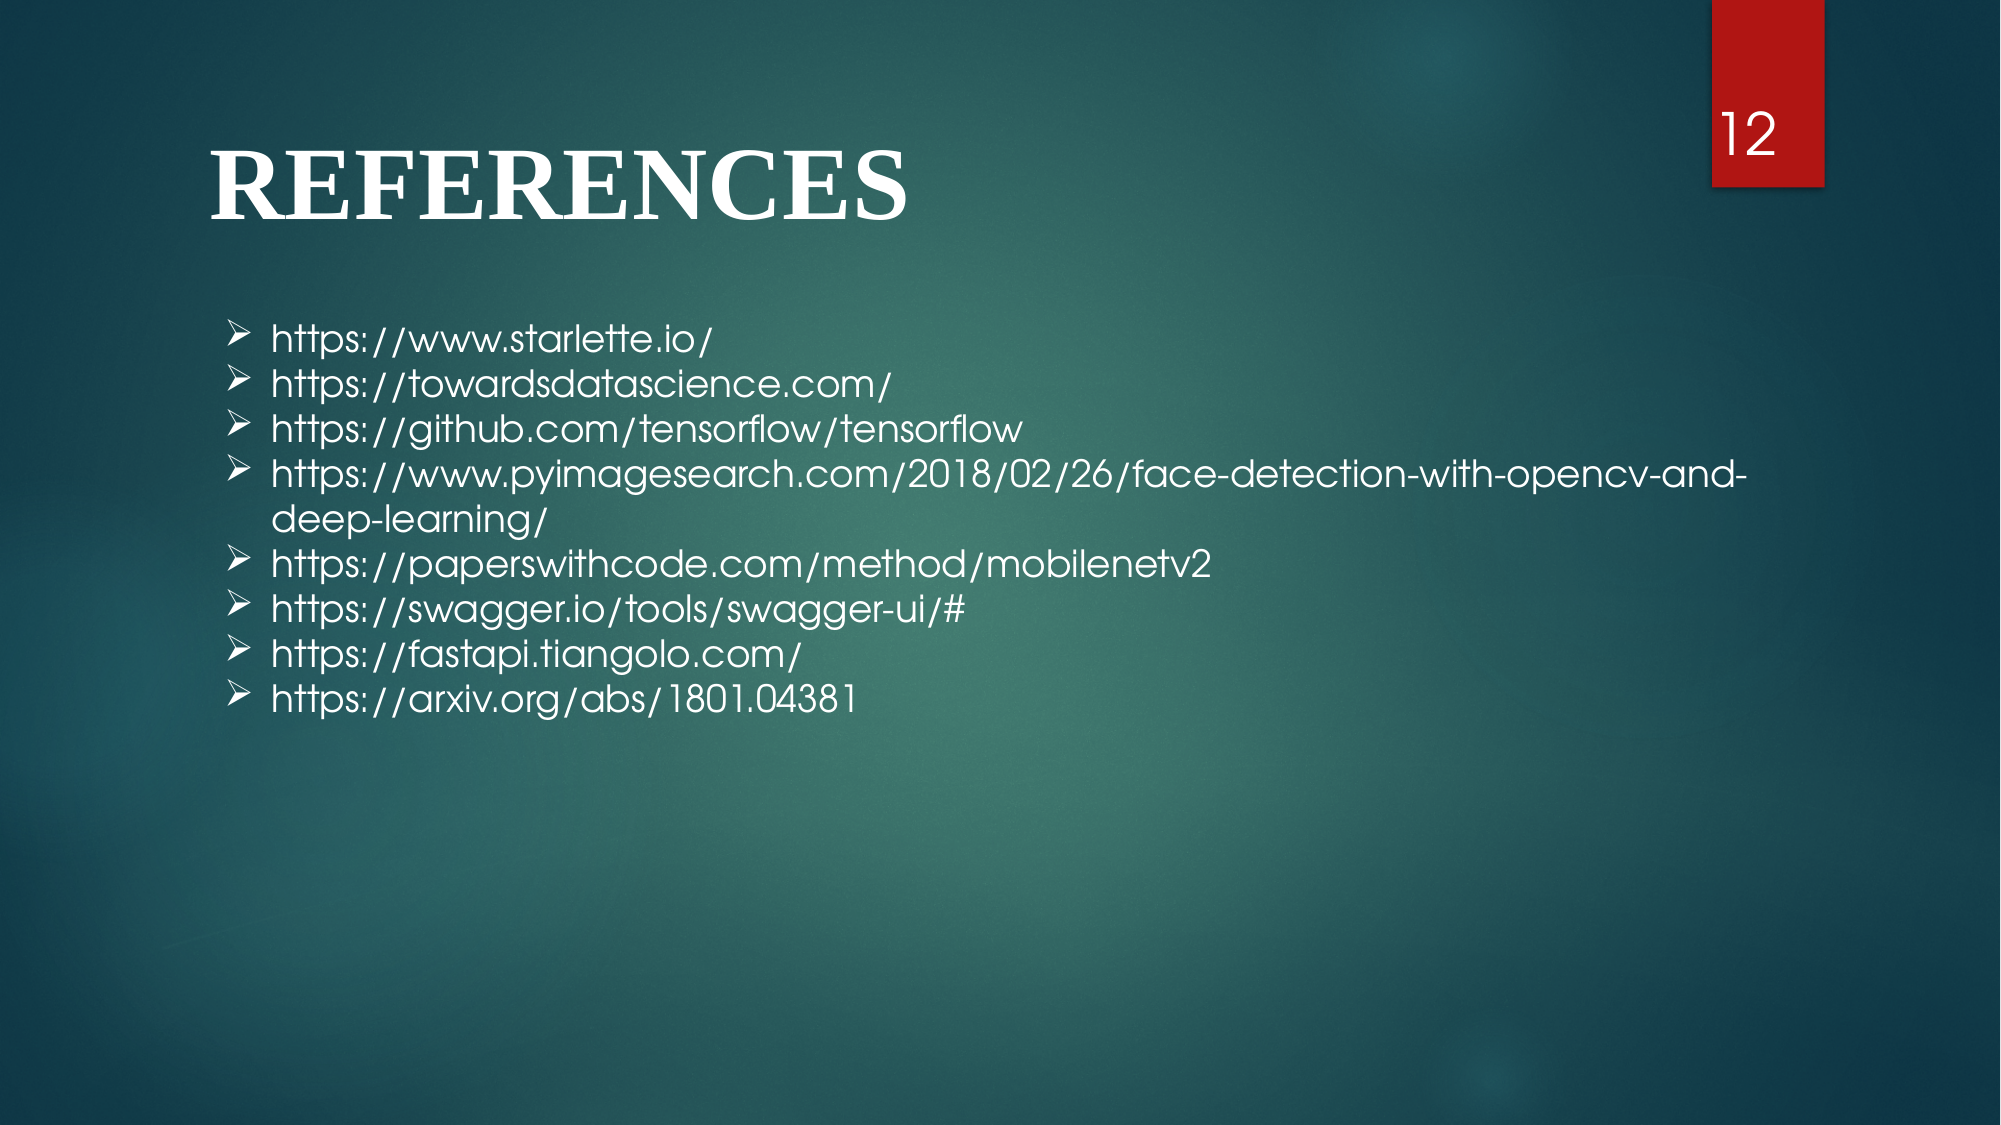

12
REFERENCES
https://www.starlette.io/
https://towardsdatascience.com/
https://github.com/tensorflow/tensorflow
https://www.pyimagesearch.com/2018/02/26/face-detection-with-opencv-and-deep-learning/
https://paperswithcode.com/method/mobilenetv2
https://swagger.io/tools/swagger-ui/#
https://fastapi.tiangolo.com/
https://arxiv.org/abs/1801.04381